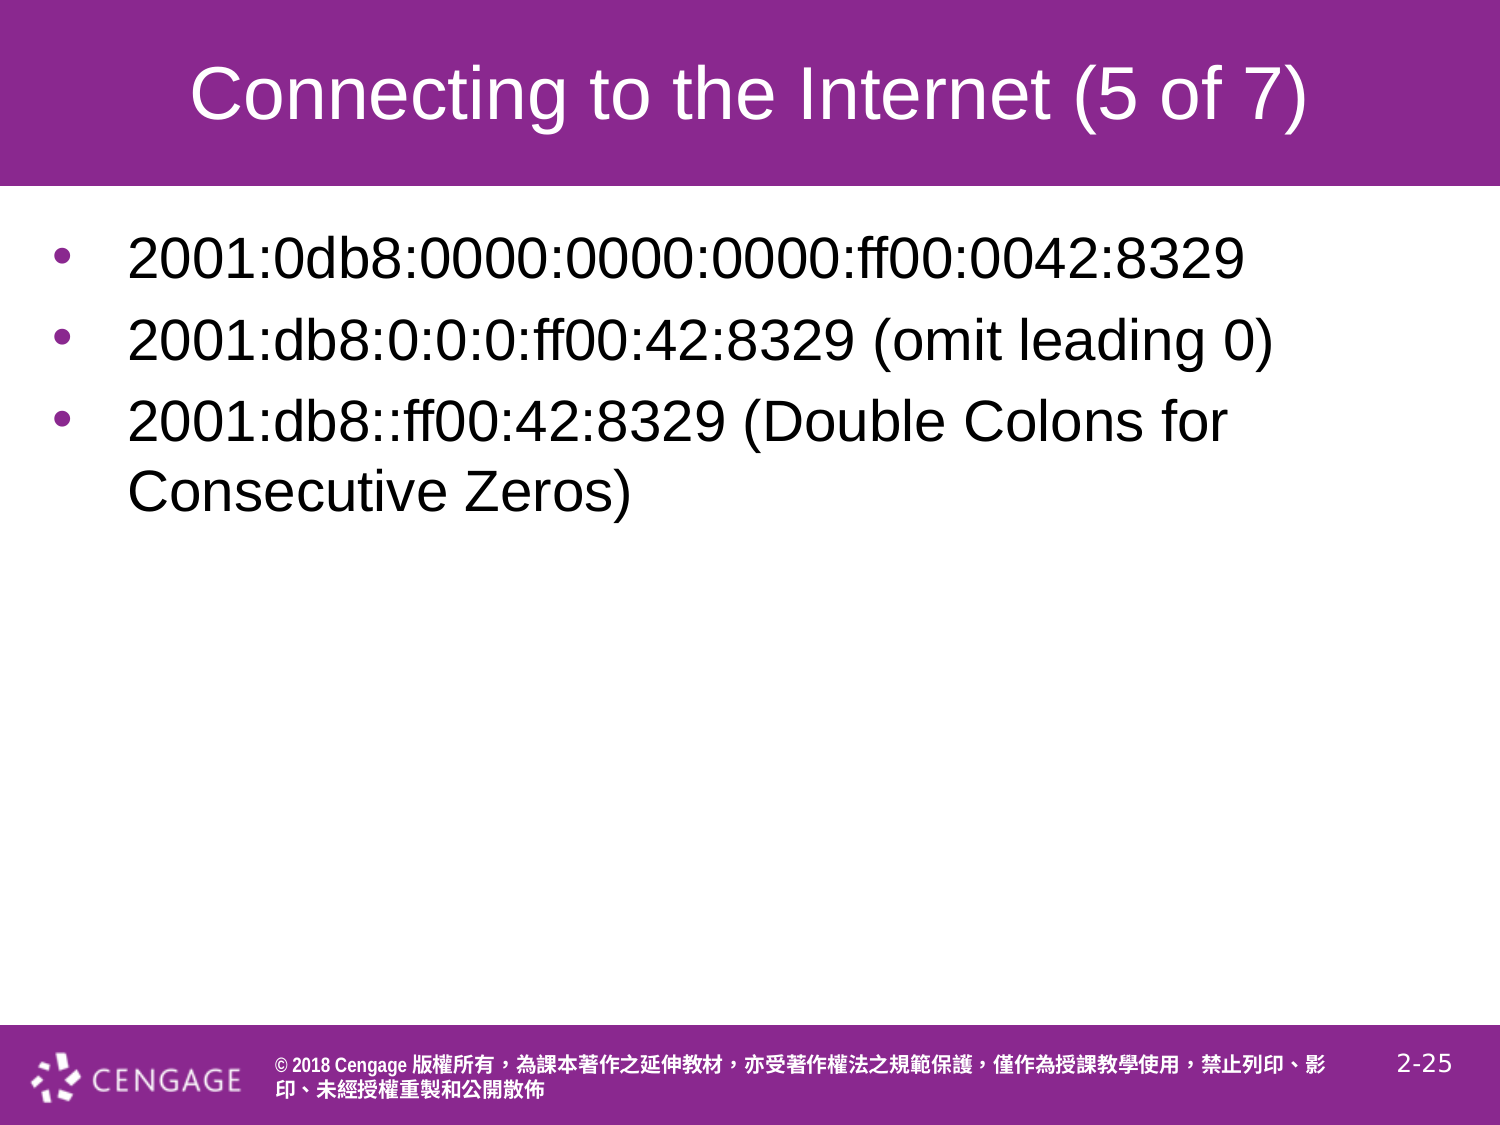

# Connecting to the Internet (5 of 7)
2001:0db8:0000:0000:0000:ff00:0042:8329
2001:db8:0:0:0:ff00:42:8329 (omit leading 0)
2001:db8::ff00:42:8329 (Double Colons for Consecutive Zeros)